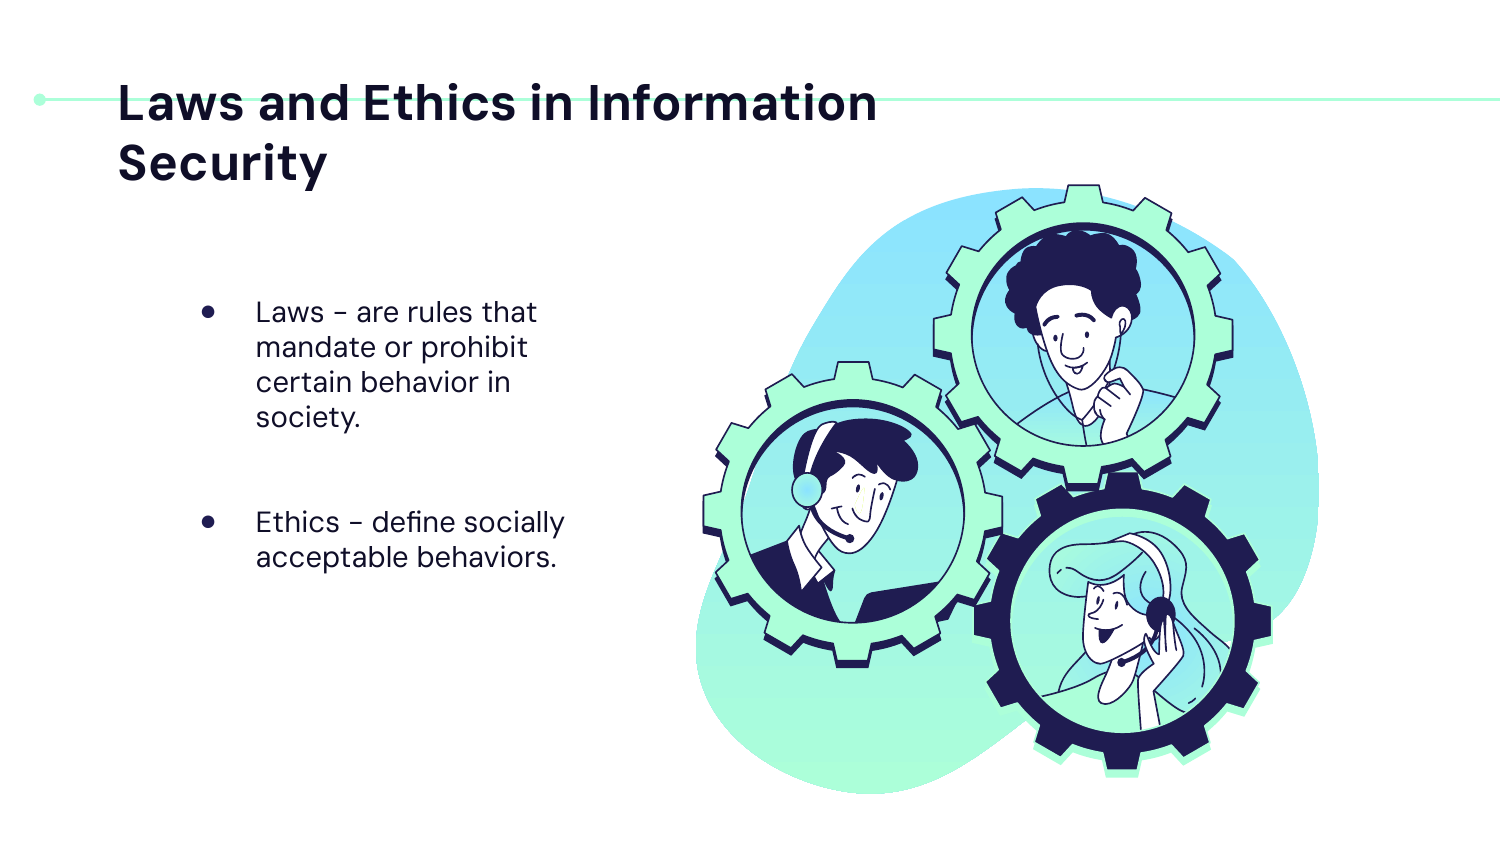

# Laws and Ethics in Information Security

Laws - are rules that mandate or prohibit certain behavior in society.

Ethics - define socially acceptable behaviors.